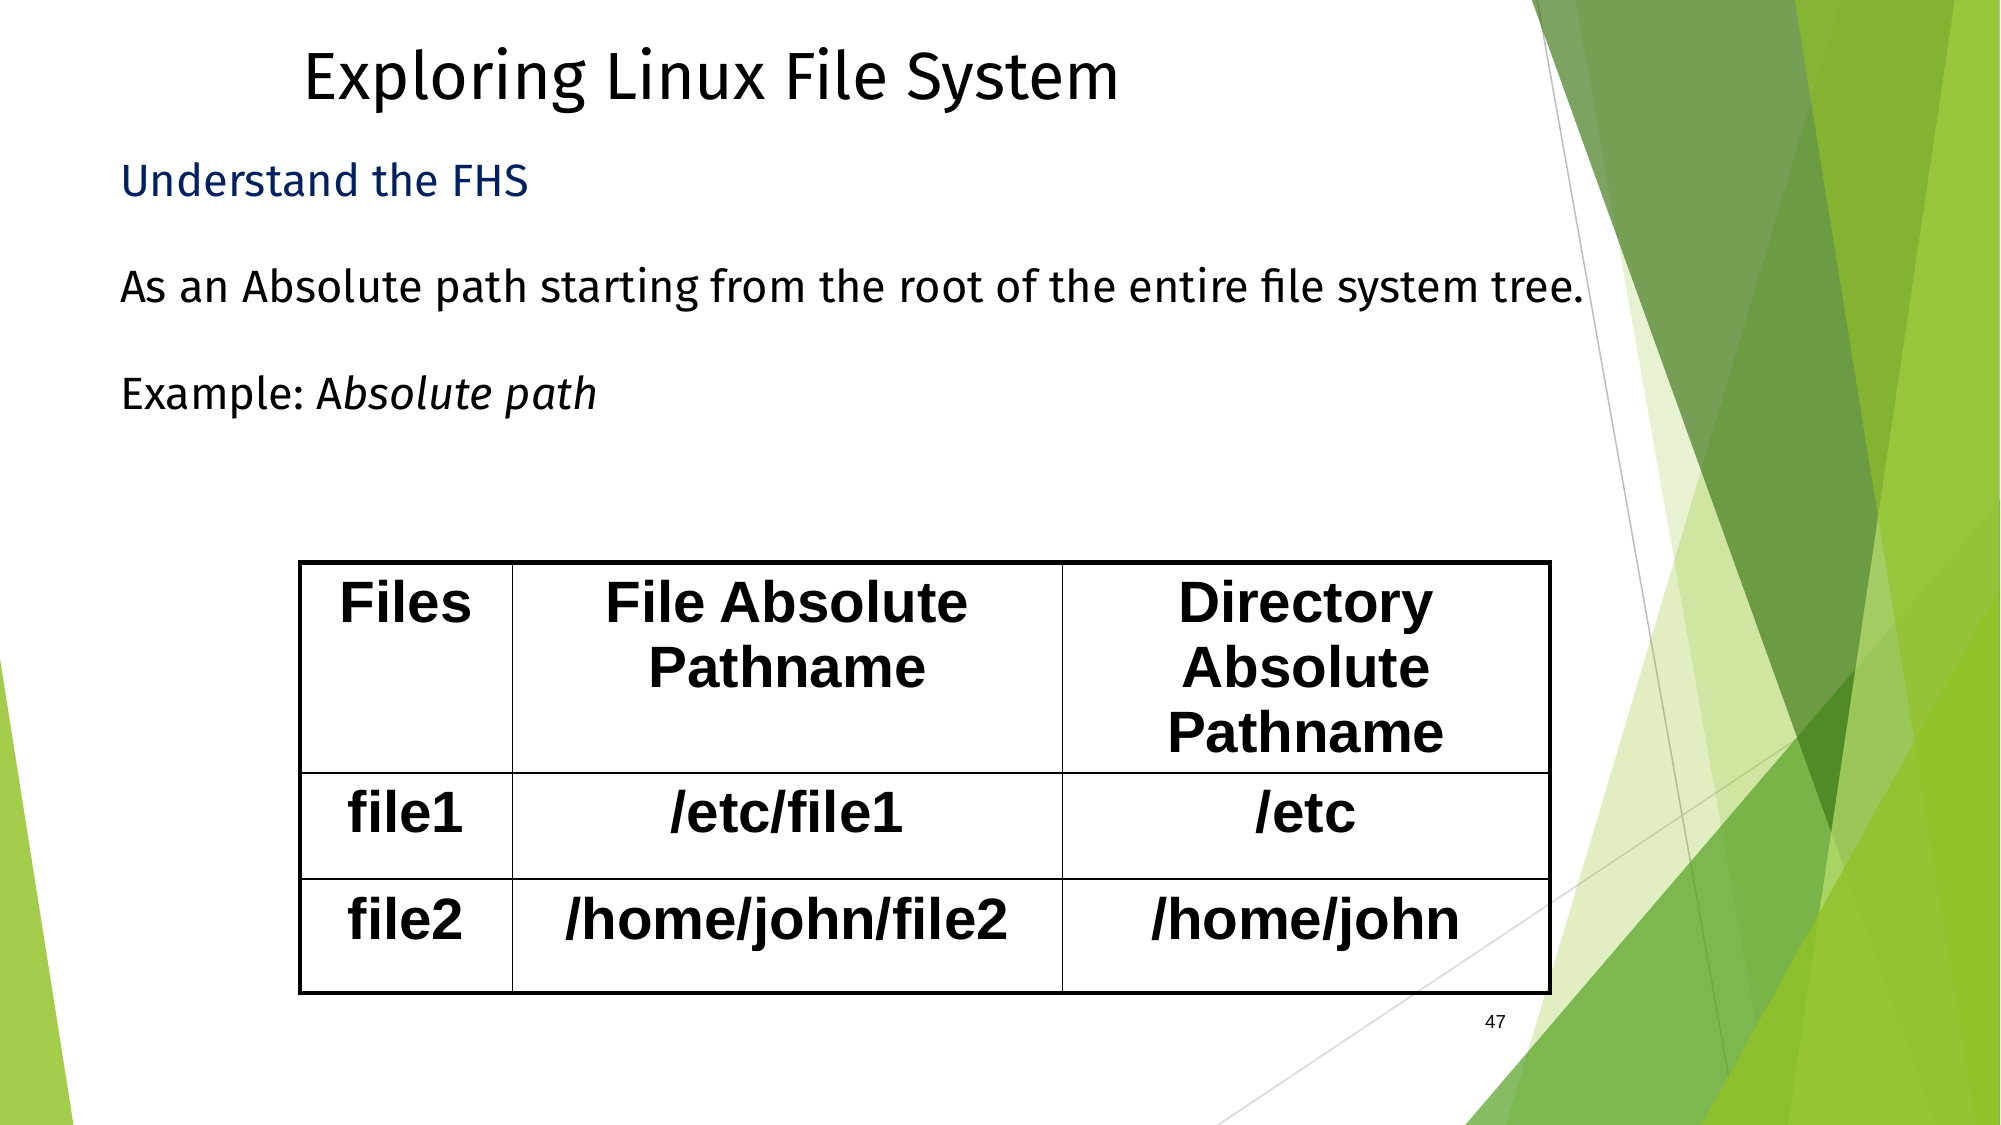

# Exploring Linux File System
Understand the FHS

As an Absolute path starting from the root of the entire file system tree.

Example: Absolute path

| Files | File Absolute Pathname | Directory Absolute Pathname |
| --- | --- | --- |
| file1 | /etc/file1 | /etc |
| file2 | /home/john/file2 | /home/john |

47